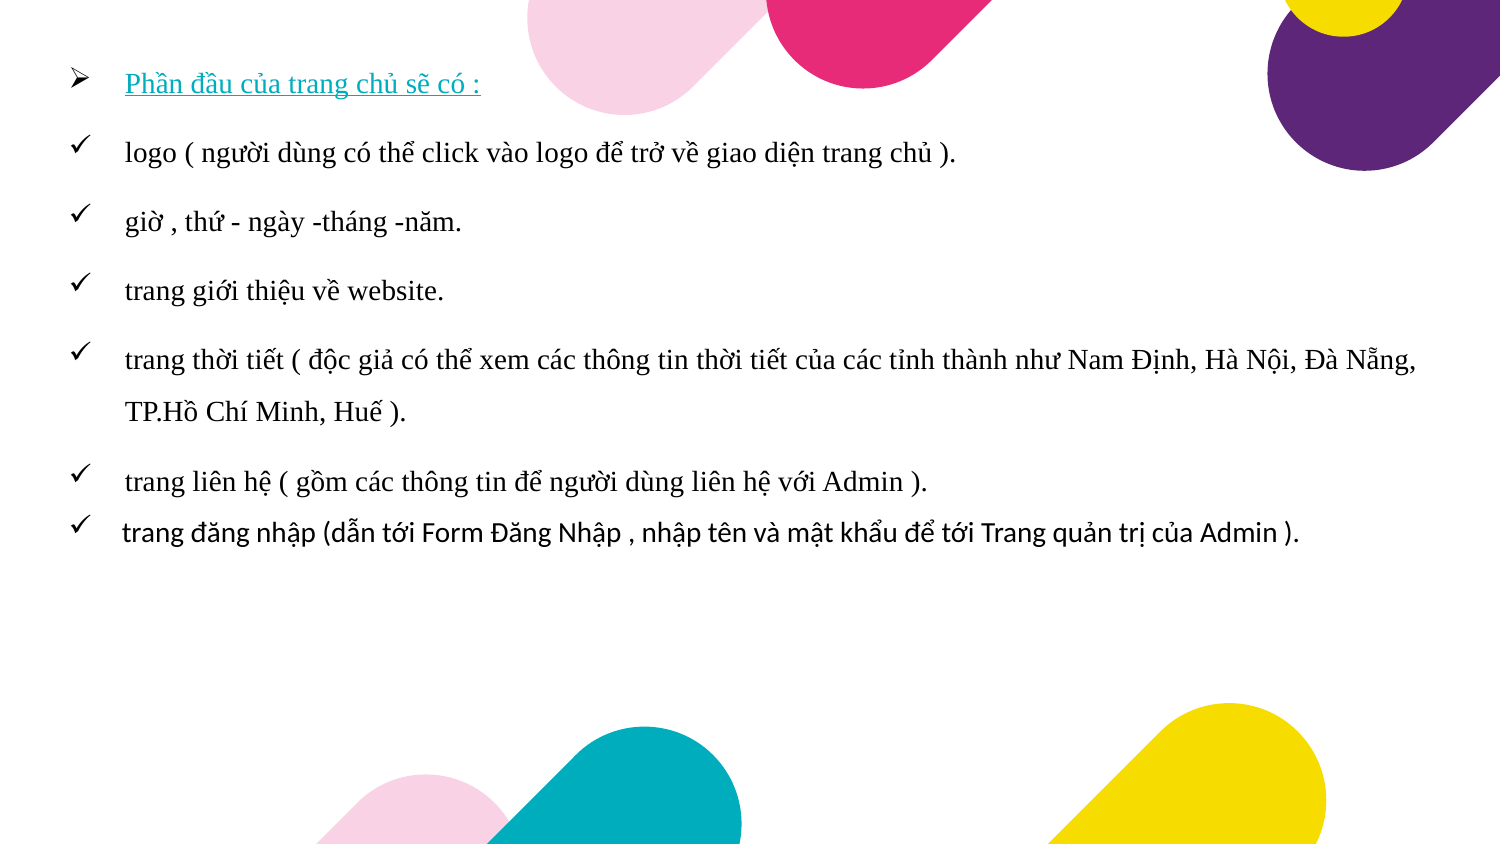

Phần đầu của trang chủ sẽ có :
logo ( người dùng có thể click vào logo để trở về giao diện trang chủ ).
giờ , thứ - ngày -tháng -năm.
trang giới thiệu về website.
trang thời tiết ( độc giả có thể xem các thông tin thời tiết của các tỉnh thành như Nam Định, Hà Nội, Đà Nẵng, TP.Hồ Chí Minh, Huế ).
trang liên hệ ( gồm các thông tin để người dùng liên hệ với Admin ).
 trang đăng nhập (dẫn tới Form Đăng Nhập , nhập tên và mật khẩu để tới Trang quản trị của Admin ).